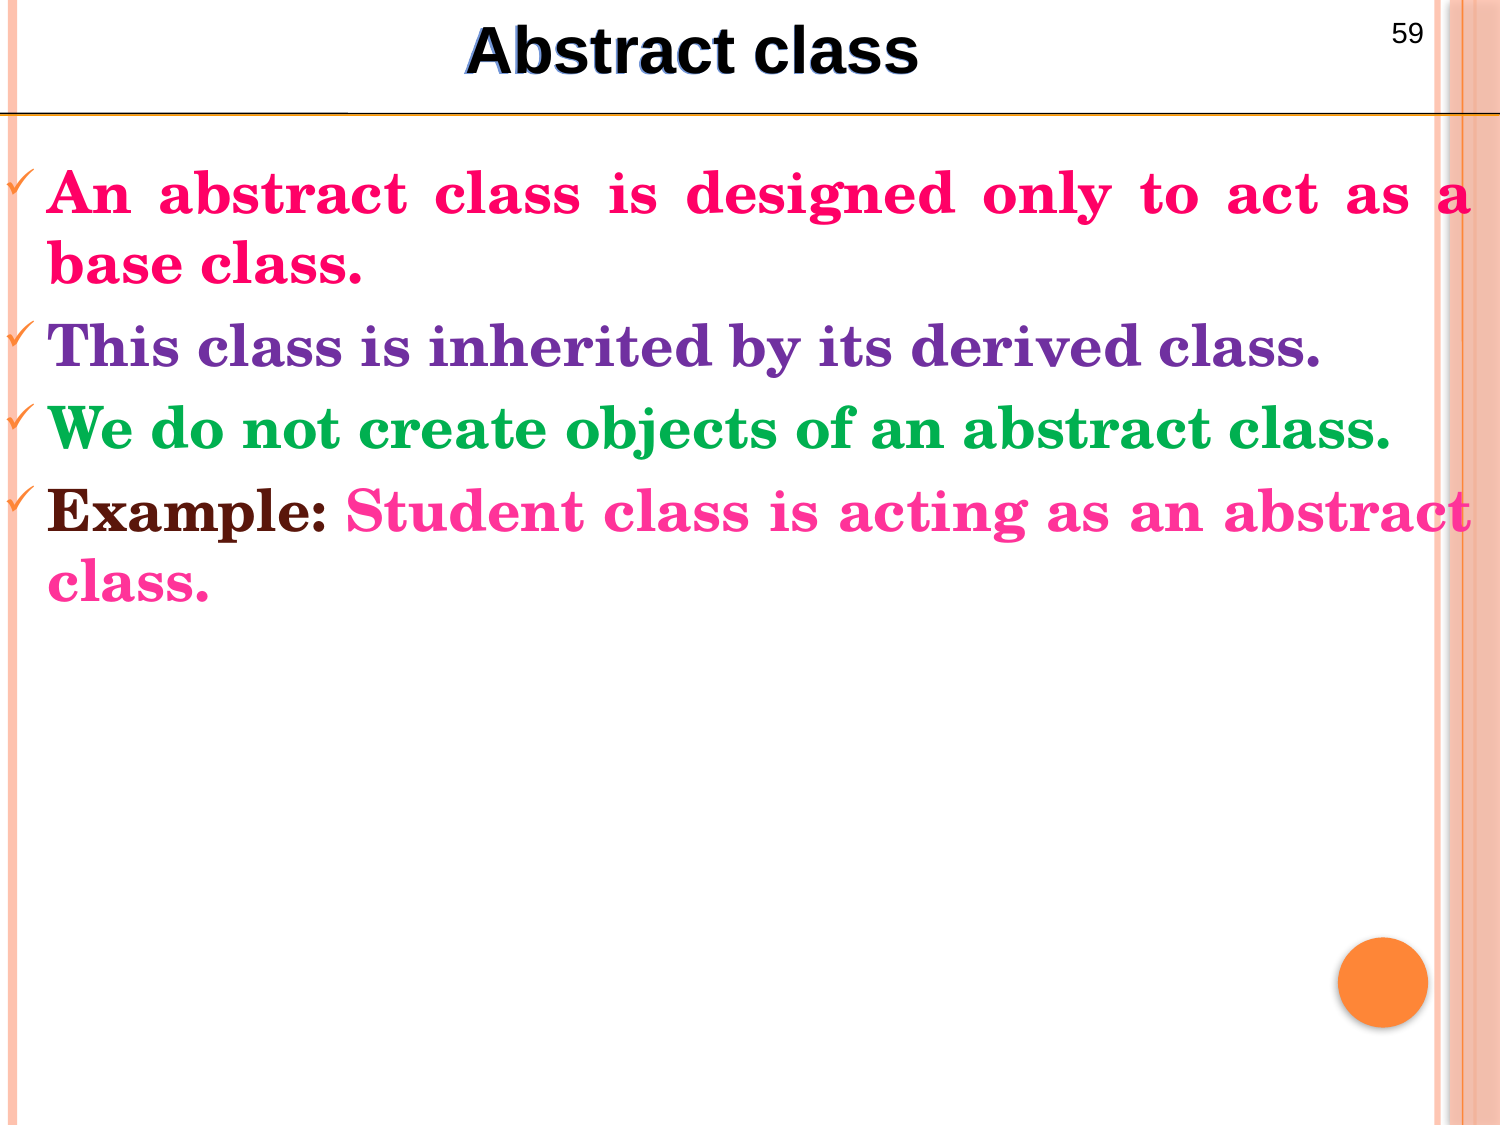

Abstract class

An abstract class is designed only to act as a base class.
This class is inherited by its derived class.
We do not create objects of an abstract class.
Example: Student class is acting as an abstract class.